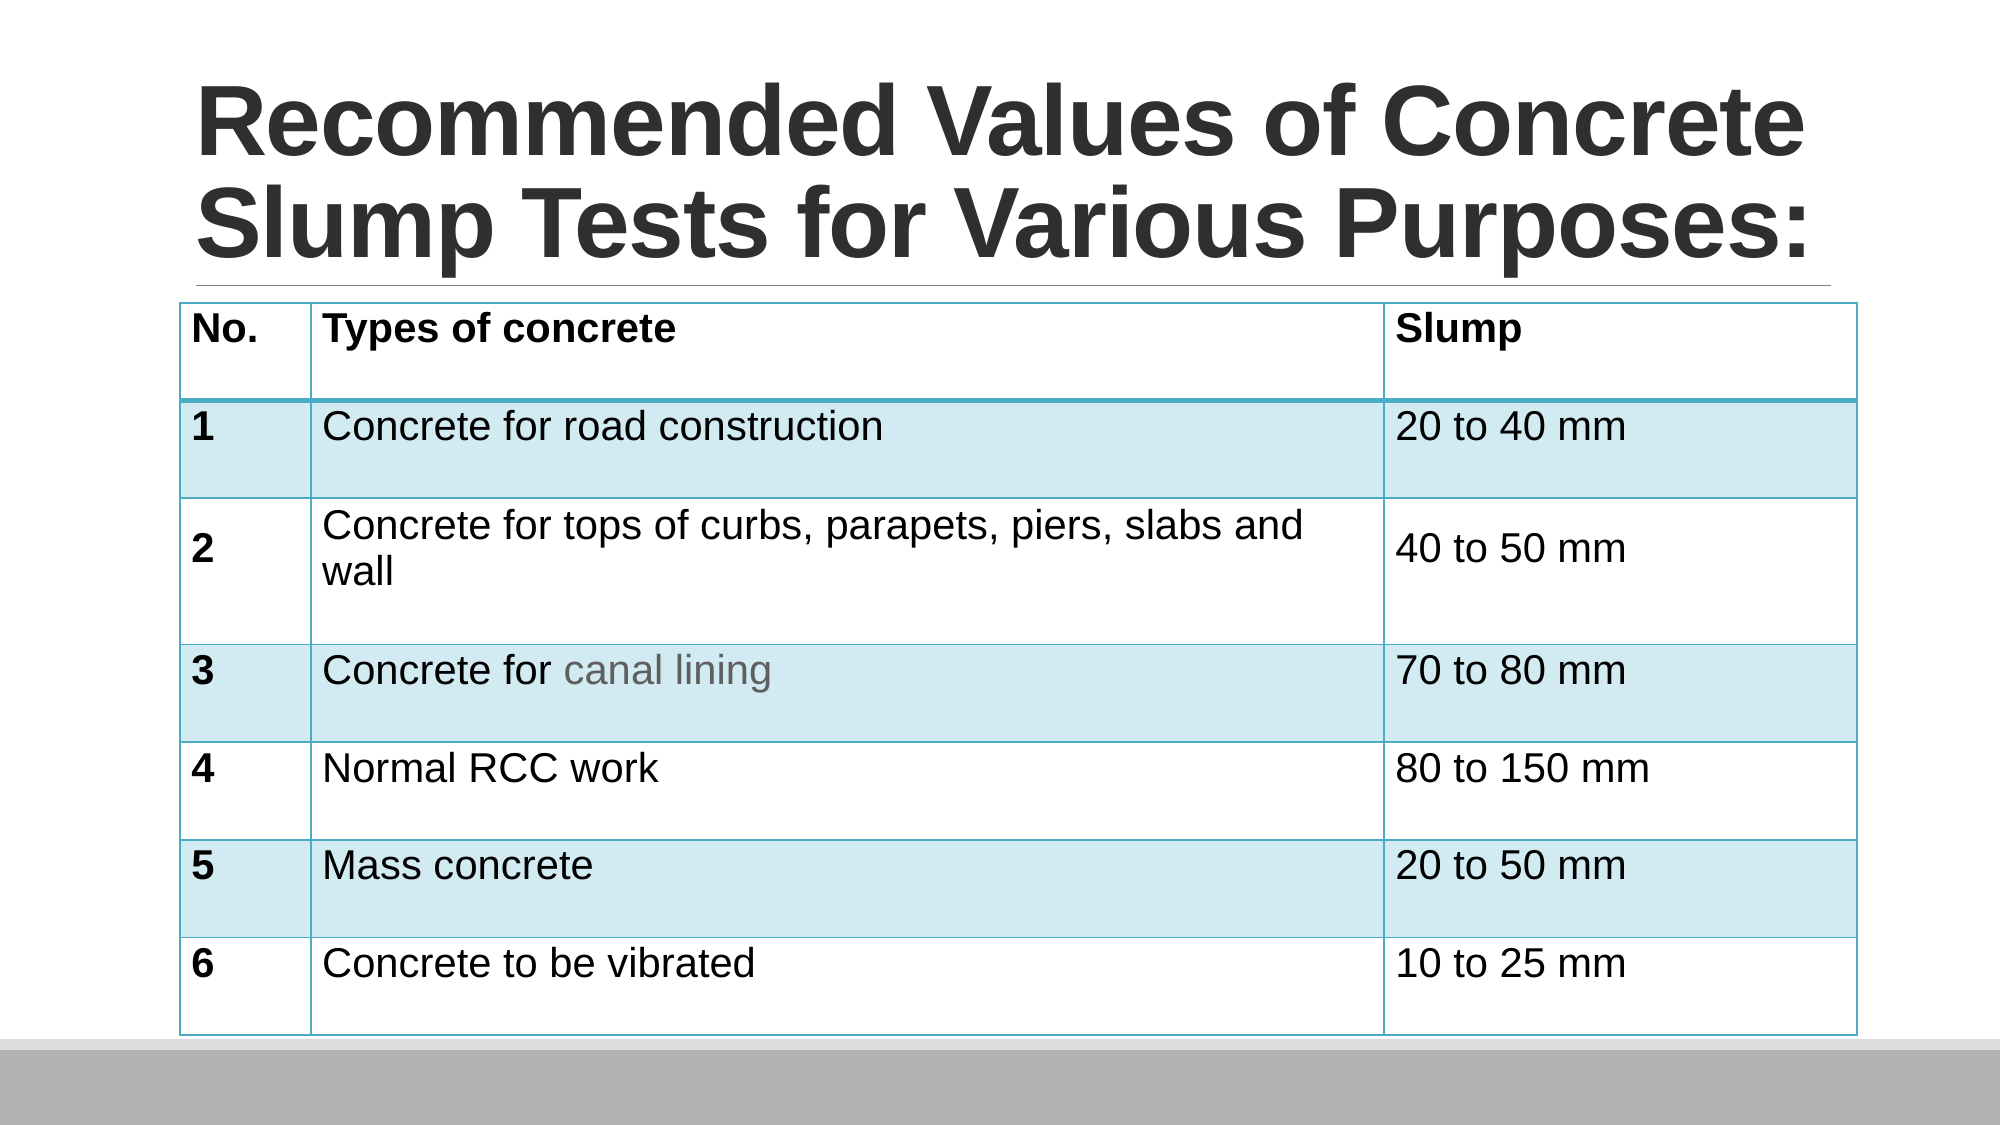

# Recommended Values of Concrete Slump Tests for Various Purposes:
| No. | Types of concrete | Slump |
| --- | --- | --- |
| 1 | Concrete for road construction | 20 to 40 mm |
| 2 | Concrete for tops of curbs, parapets, piers, slabs and wall | 40 to 50 mm |
| 3 | Concrete for canal lining | 70 to 80 mm |
| 4 | Normal RCC work | 80 to 150 mm |
| 5 | Mass concrete | 20 to 50 mm |
| 6 | Concrete to be vibrated | 10 to 25 mm |